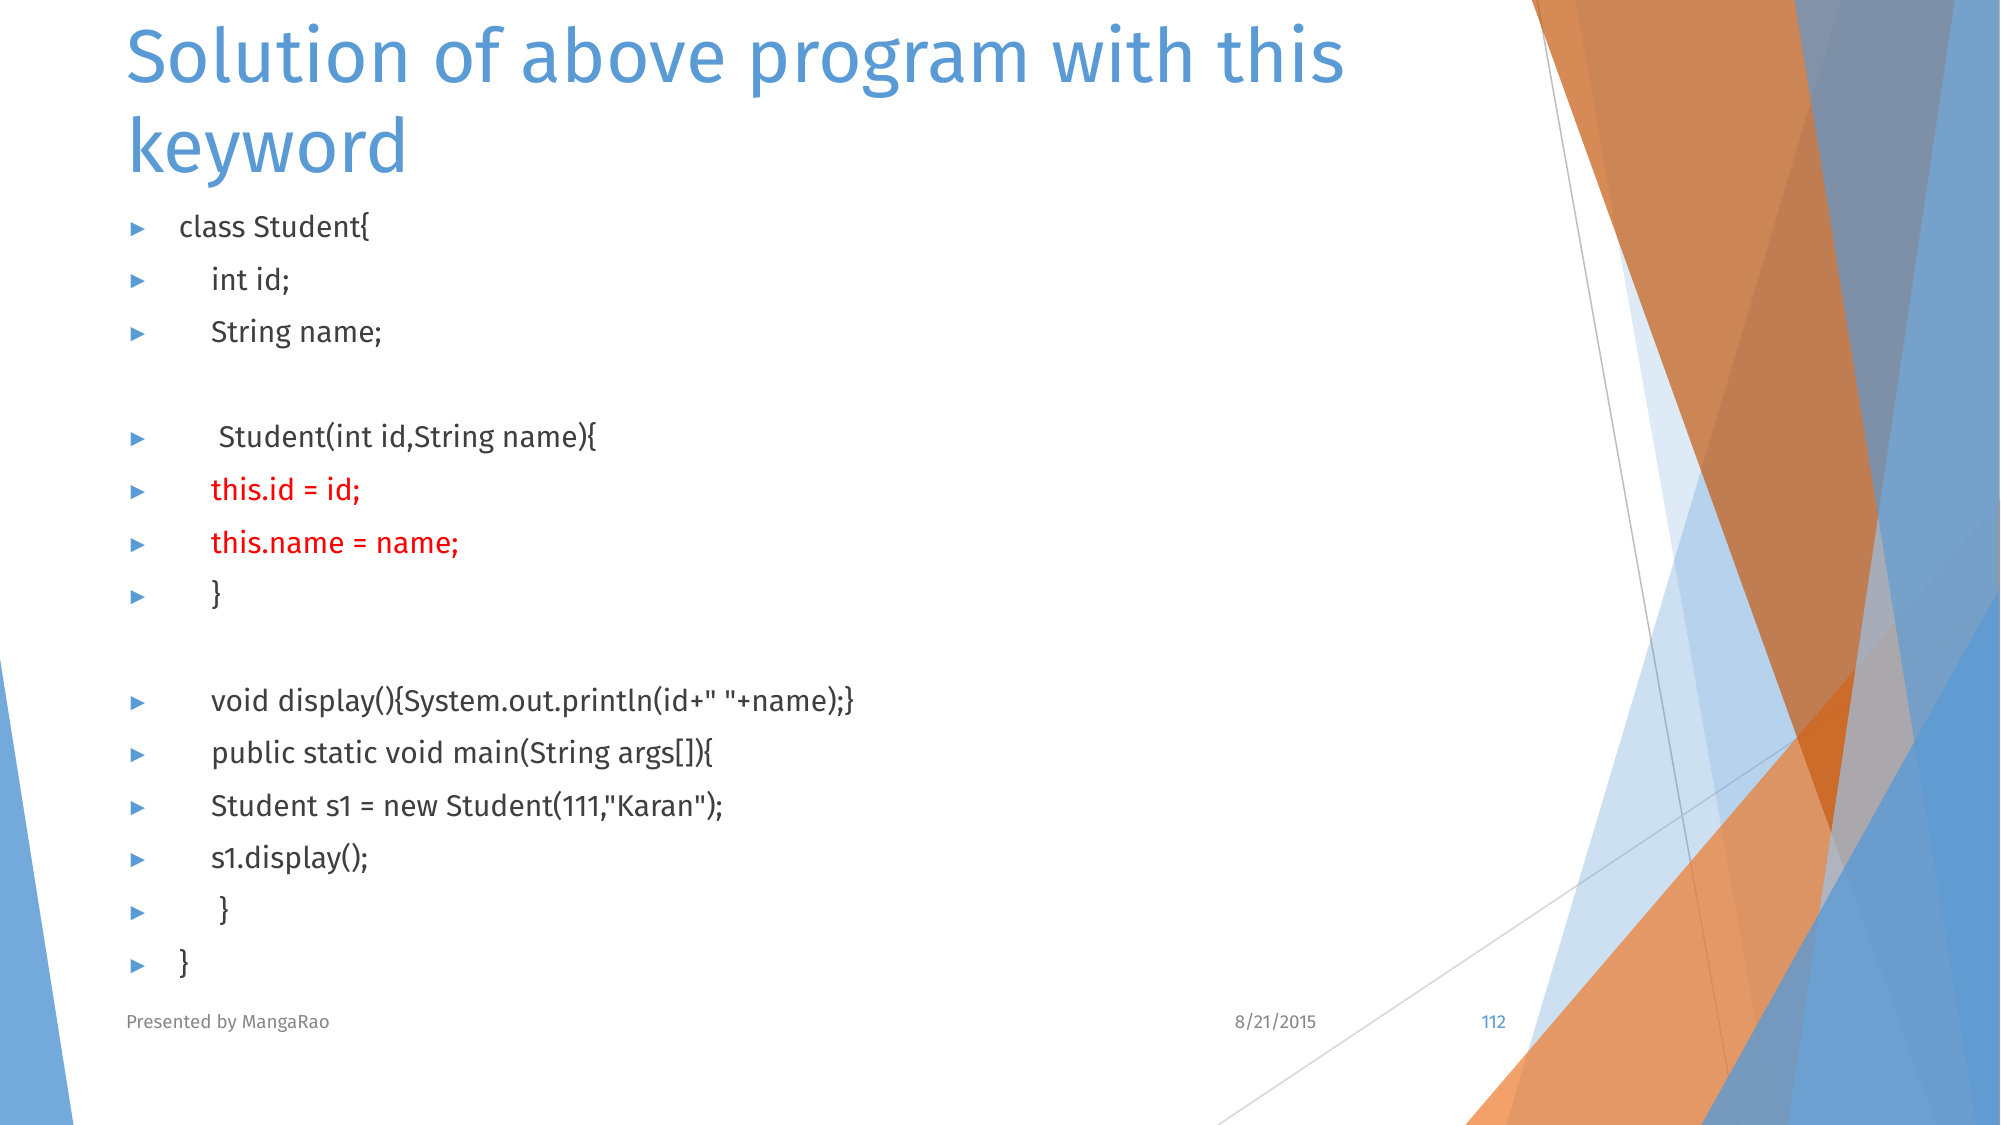

# Solution of above program with this keyword
class Student{
    int id;
    String name;

     Student(int id,String name){
    this.id = id;
    this.name = name;
    }

    void display(){System.out.println(id+" "+name);}
    public static void main(String args[]){
    Student s1 = new Student(111,"Karan");
    s1.display();
     }
}

Presented by MangaRao
8/21/2015
112